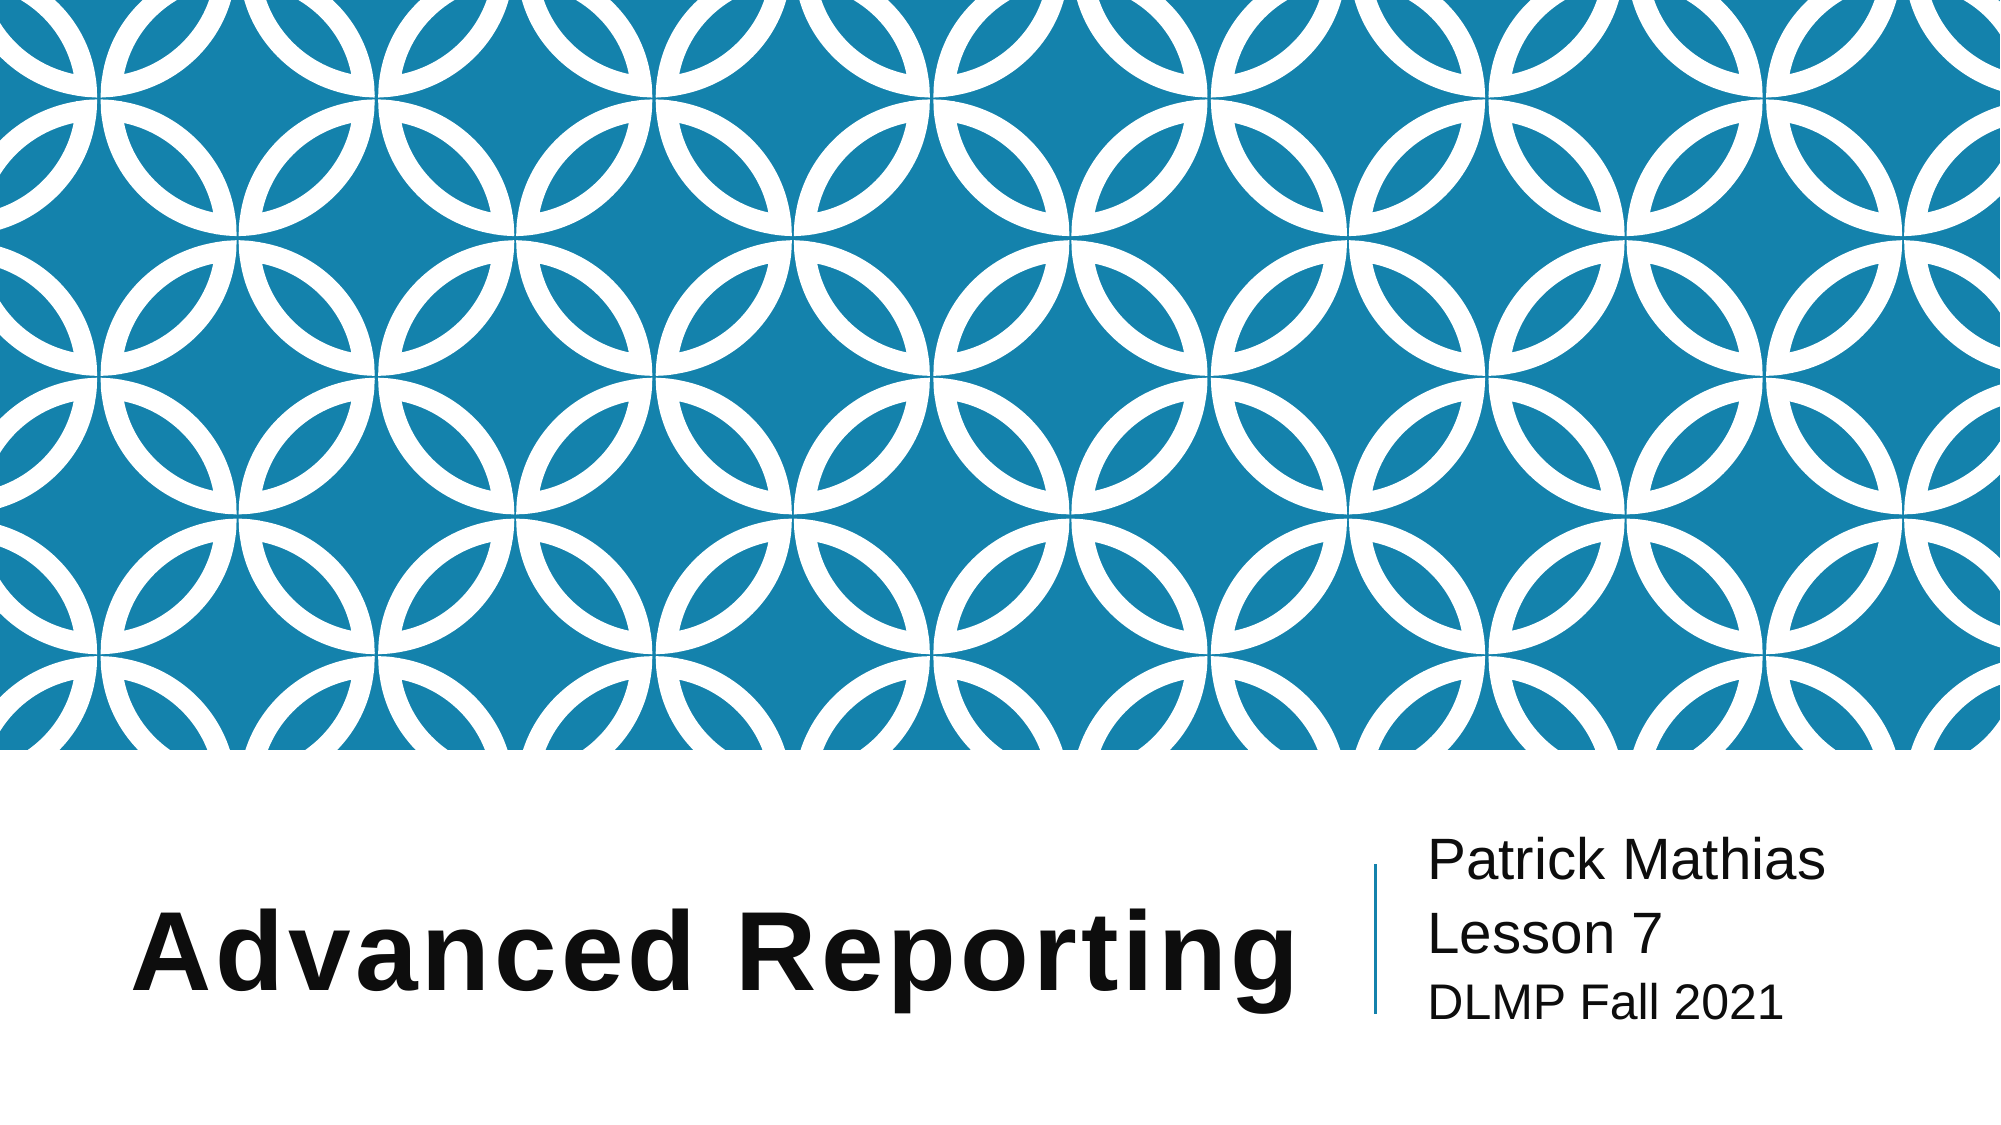

Patrick Mathias
Lesson 7
DLMP Fall 2021
# Advanced Reporting